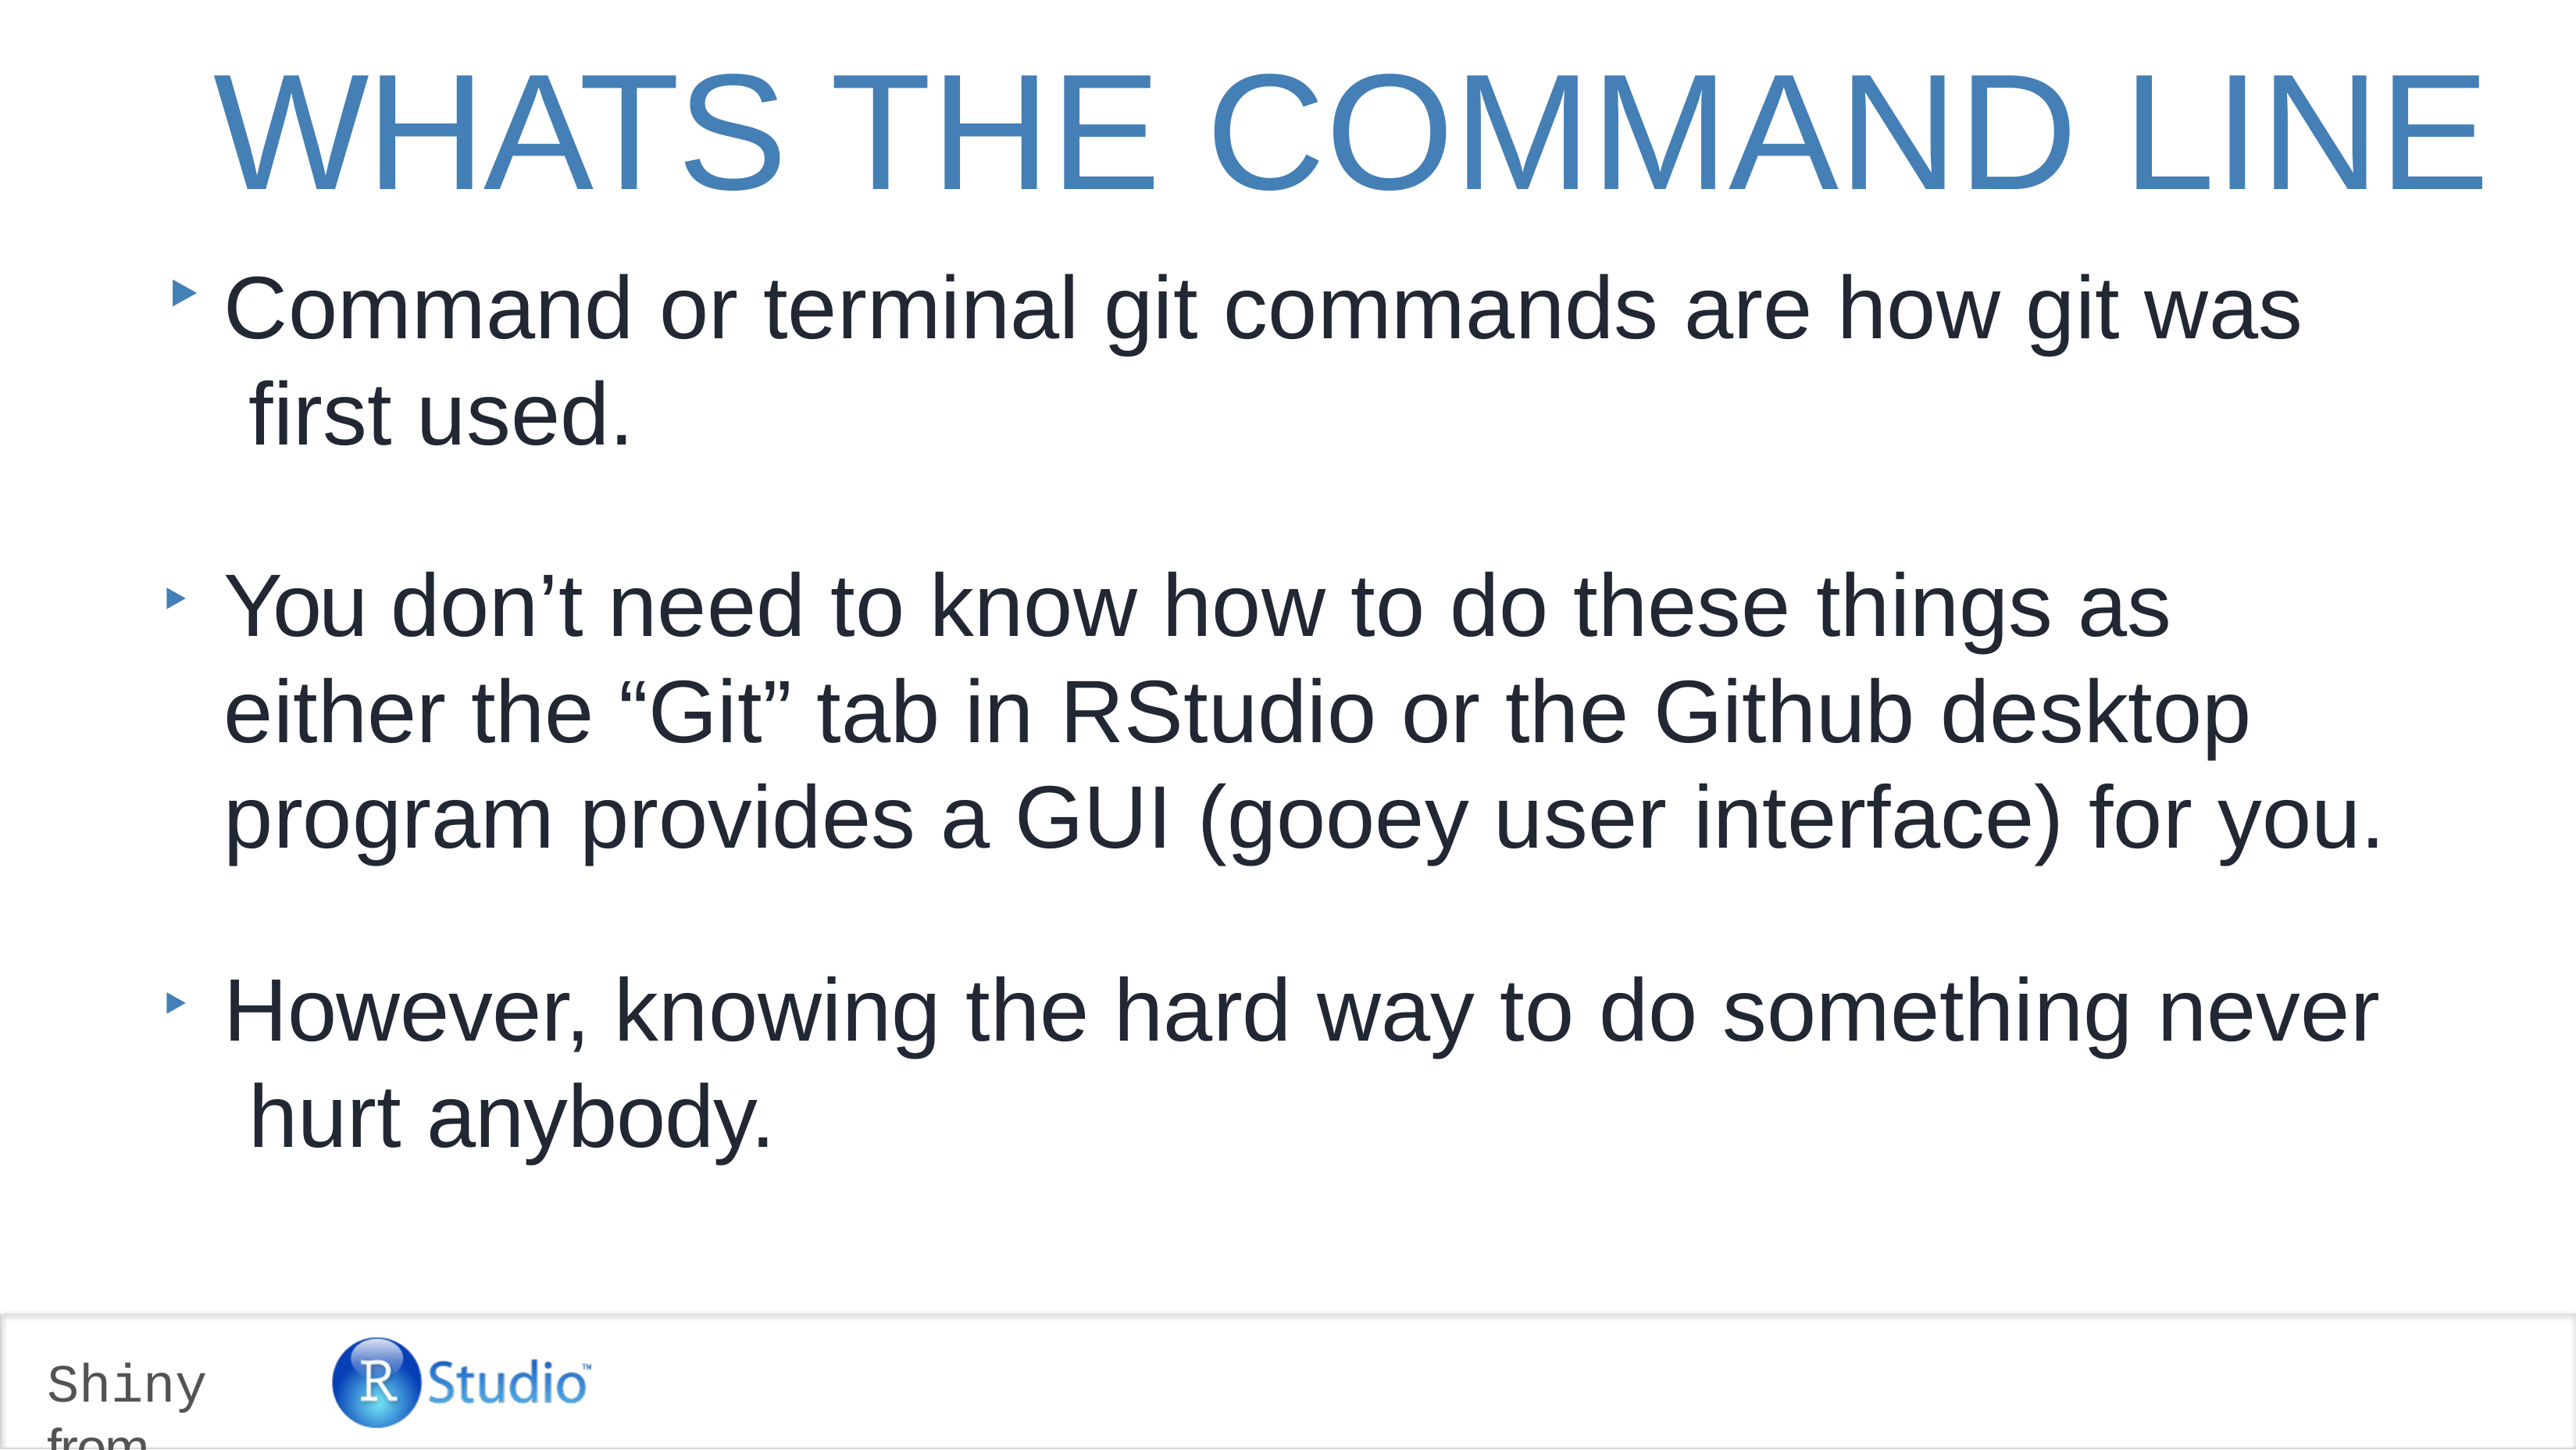

# WHATS THE COMMAND LINE
Command or terminal git commands are how git was  first used.

You don’t need to know how to do these things as  either the “Git” tab in RStudio or the Github desktop  program provides a GUI (gooey user interface) for you.

However, knowing the hard way to do something never  hurt anybody.

Shiny from